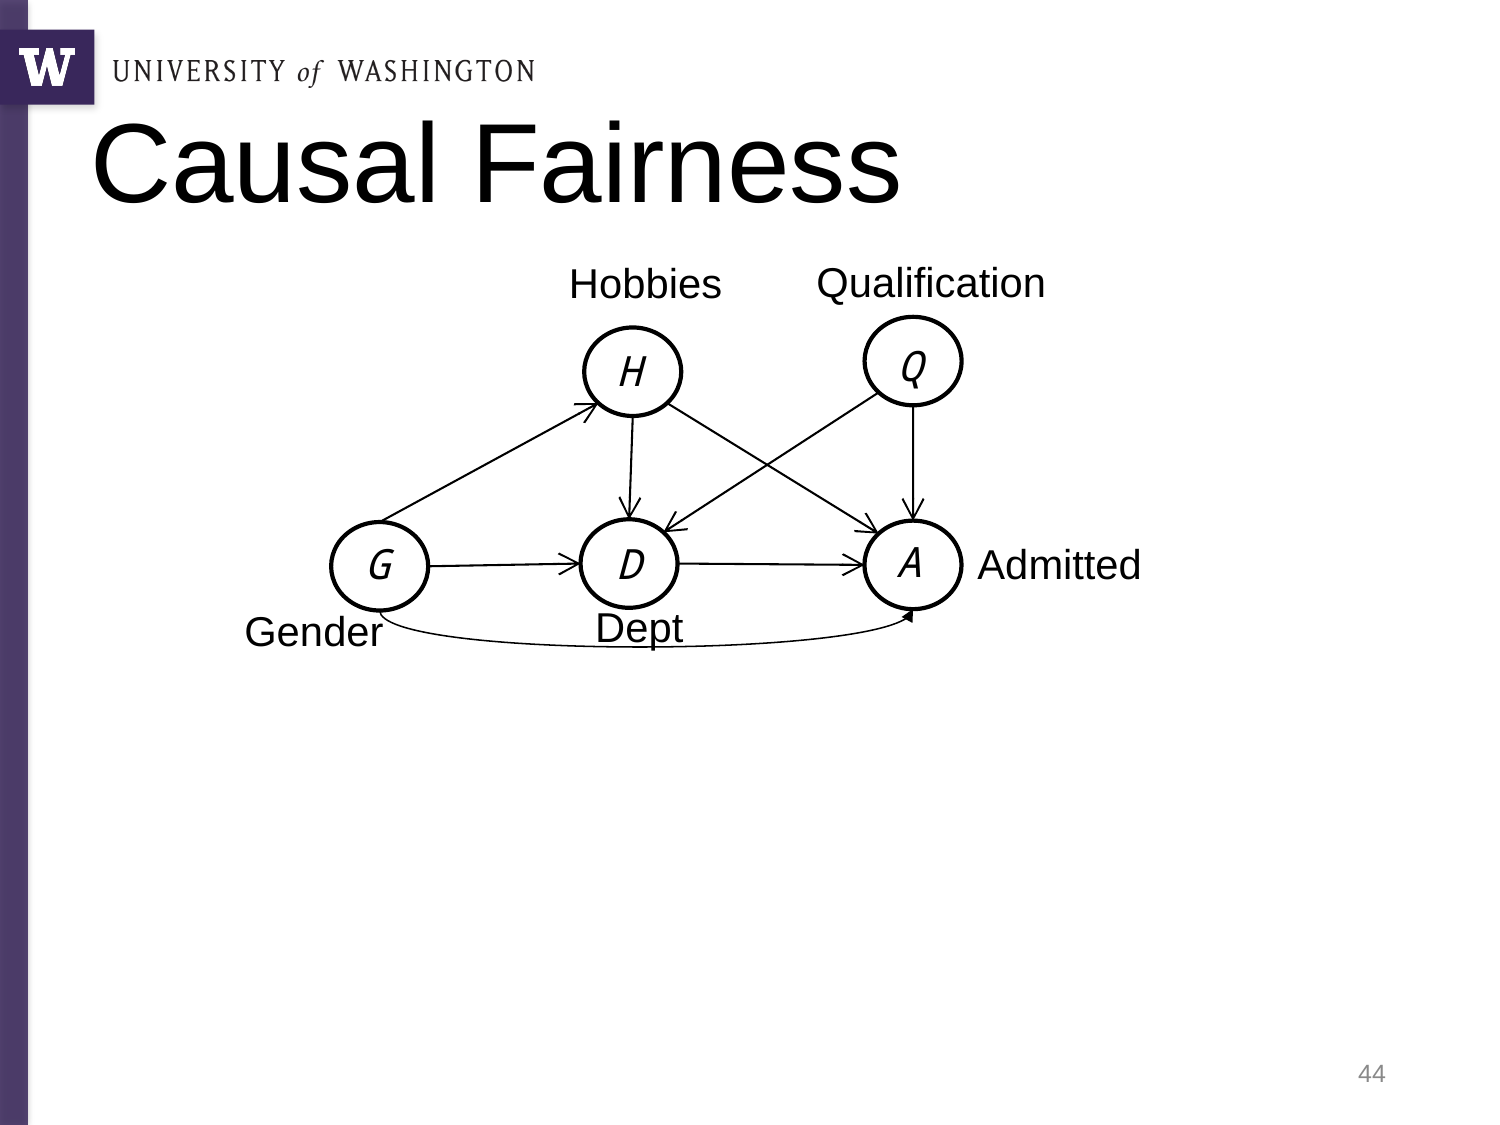

# Causal Fairness
Qualification
Hobbies
Q

Q
H

A
Admitted
D
G
Dept
Gender
44